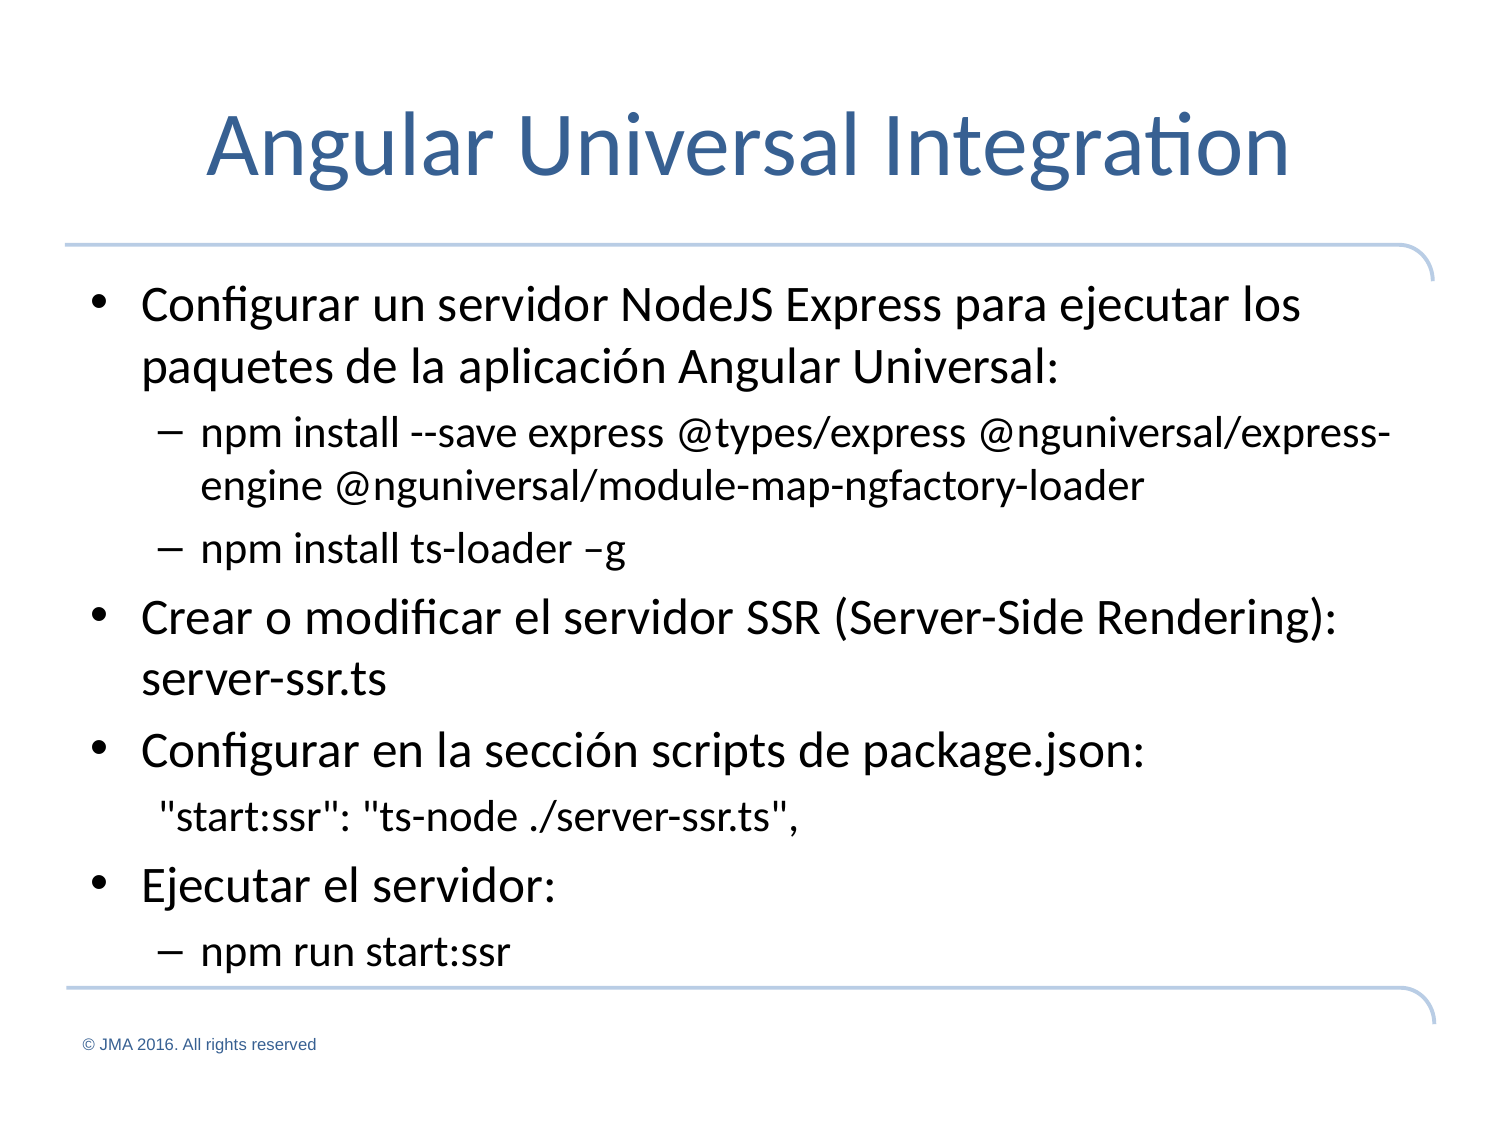

# Angular Universal Integration
Configurar un servidor NodeJS Express para ejecutar los paquetes de la aplicación Angular Universal:
npm install --save express @types/express @nguniversal/express-engine @nguniversal/module-map-ngfactory-loader
npm install ts-loader –g
Crear o modificar el servidor SSR (Server-Side Rendering): server-ssr.ts
Configurar en la sección scripts de package.json:
"start:ssr": "ts-node ./server-ssr.ts",
Ejecutar el servidor:
npm run start:ssr